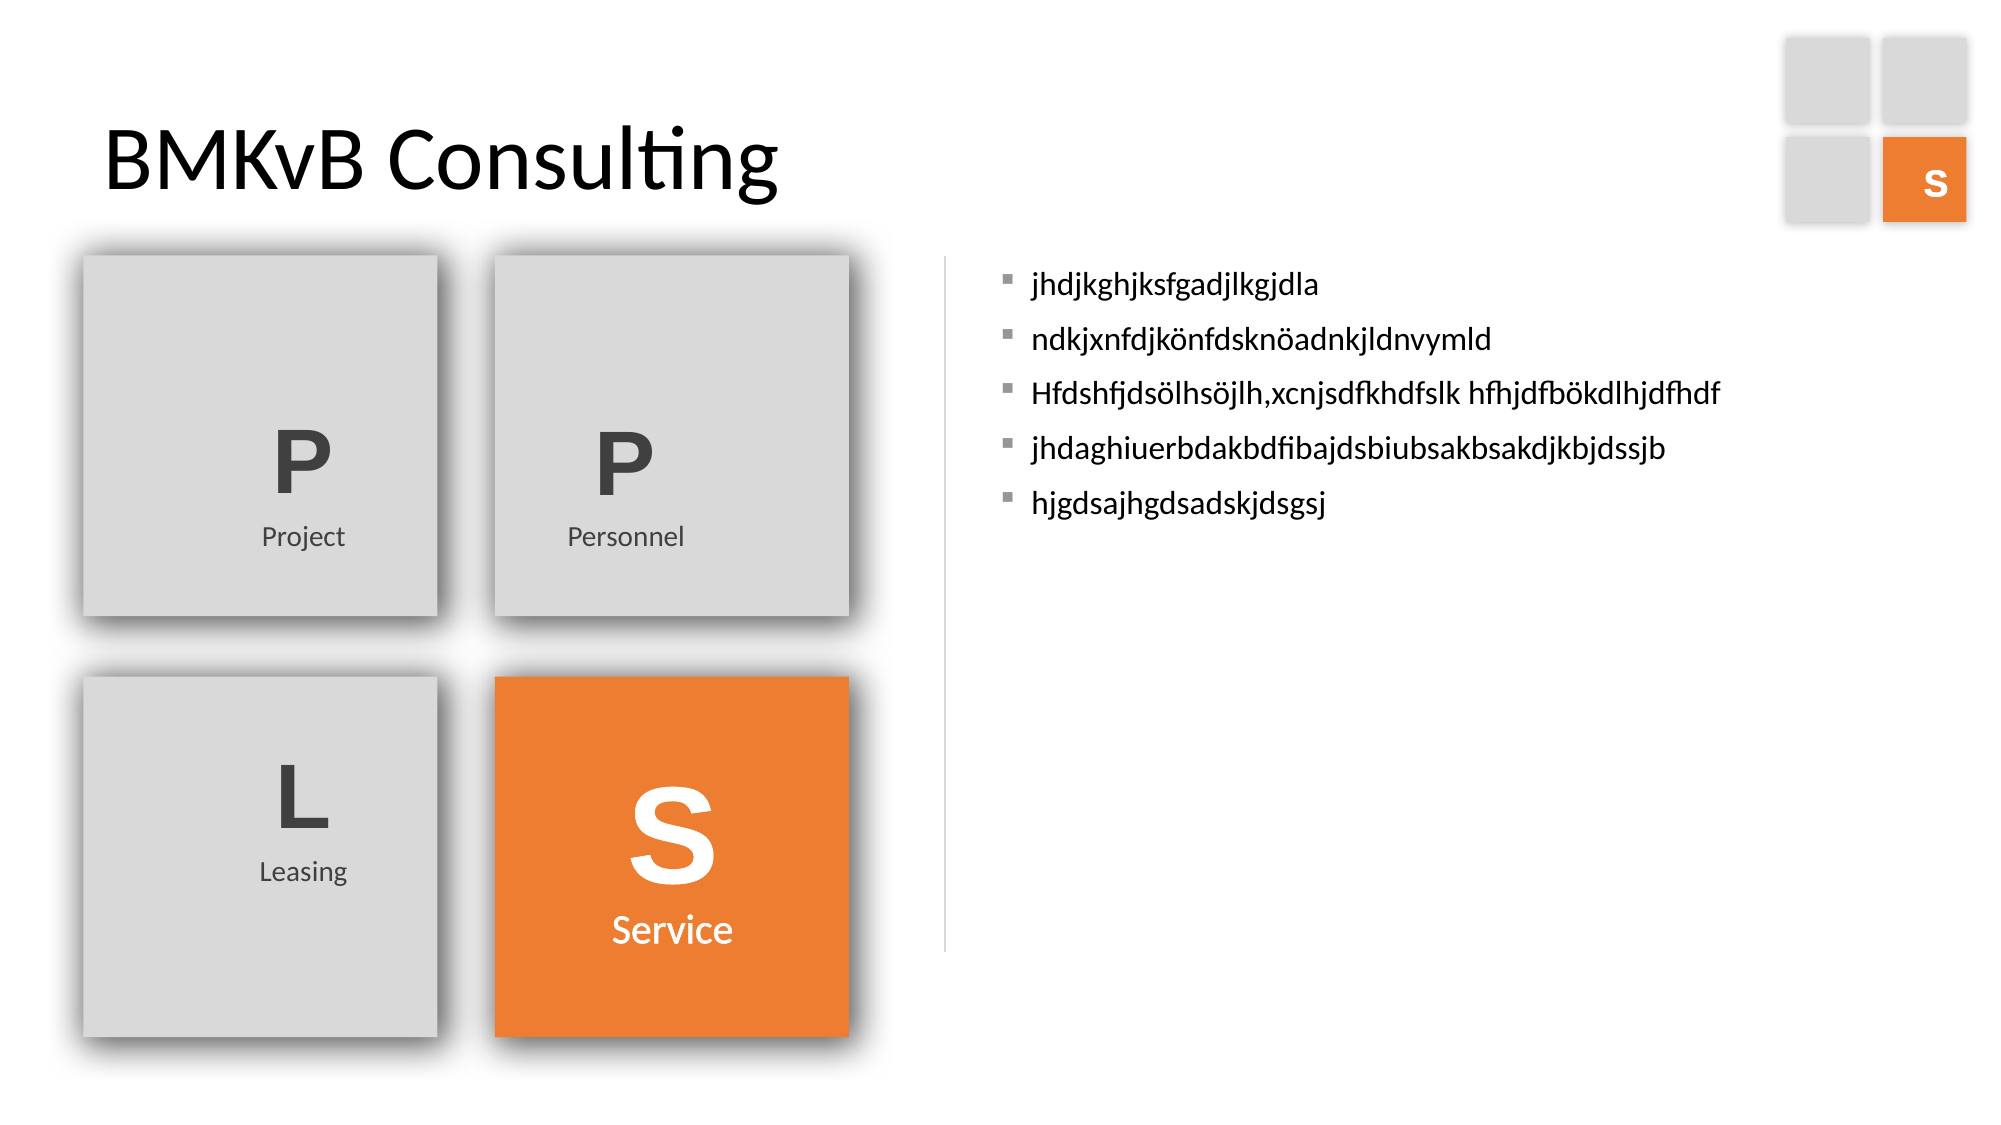

S
# BMKvB Consulting
jhdjkghjksfgadjlkgjdla
ndkjxnfdjkönfdsknöadnkjldnvymld
Hfdshfjdsölhsöjlh,xcnjsdfkhdfslk hfhjdfbökdlhjdfhdf
jhdaghiuerbdakbdfibajdsbiubsakbsakdjkbjdssjb
hjgdsajhgdsadskjdsgsj

P
Project
P
Personnel
L
Leasing
S
Service